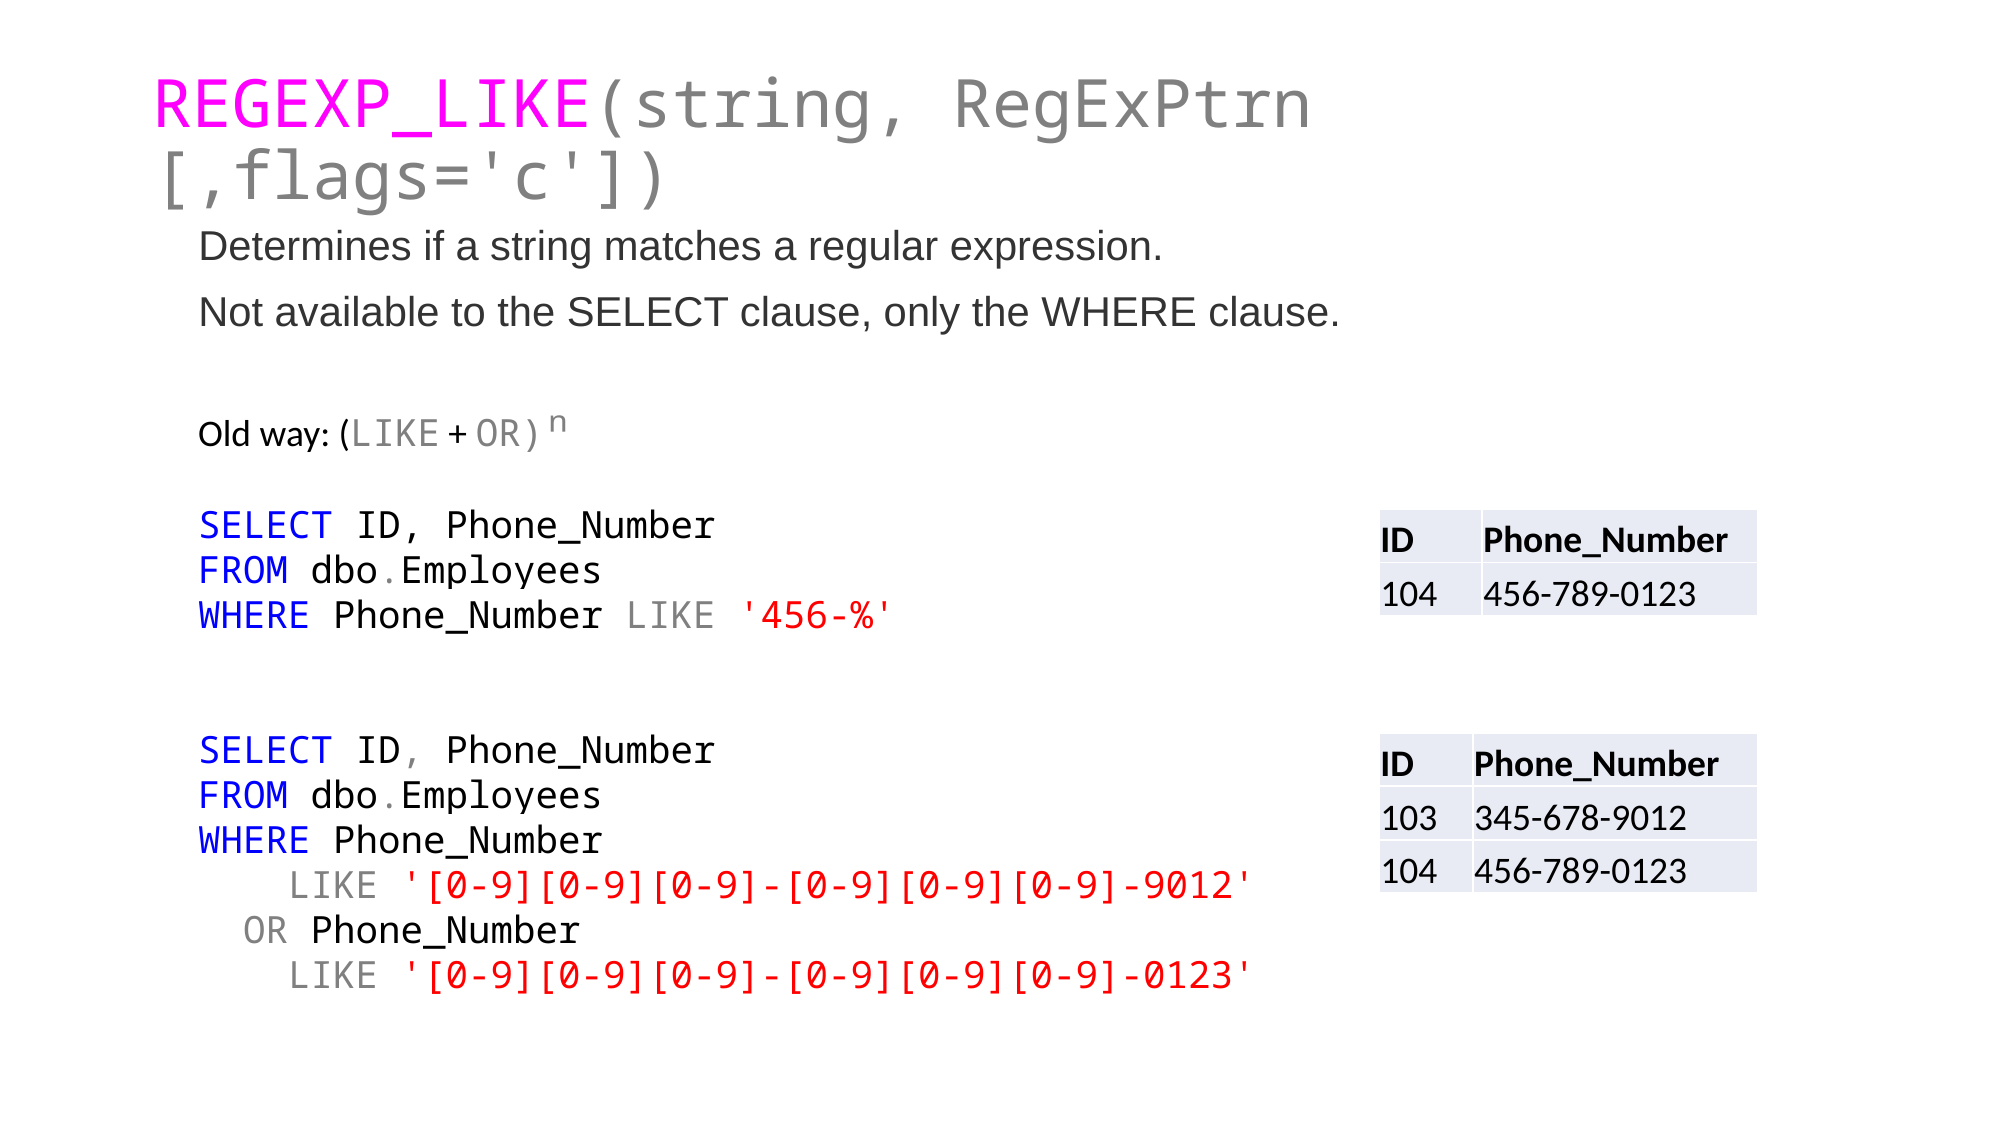

# REGEXP_LIKE(string, RegExPtrn [,flags='c'])
Determines if a string matches a regular expression.
Not available to the SELECT clause, only the WHERE clause.
Old way: (LIKE + OR)ⁿ

SELECT ID, Phone_Number
FROM dbo.Employees
WHERE Phone_Number LIKE '456-%'

SELECT ID, Phone_Number
FROM dbo.Employees
WHERE Phone_Number
    LIKE '[0-9][0-9][0-9]-[0-9][0-9][0-9]-9012'
  OR Phone_Number
    LIKE '[0-9][0-9][0-9]-[0-9][0-9][0-9]-0123'
| ID | Phone\_Number |
| --- | --- |
| 104 | 456-789-0123 |
| ID | Phone\_Number |
| --- | --- |
| 103 | 345-678-9012 |
| 104 | 456-789-0123 |